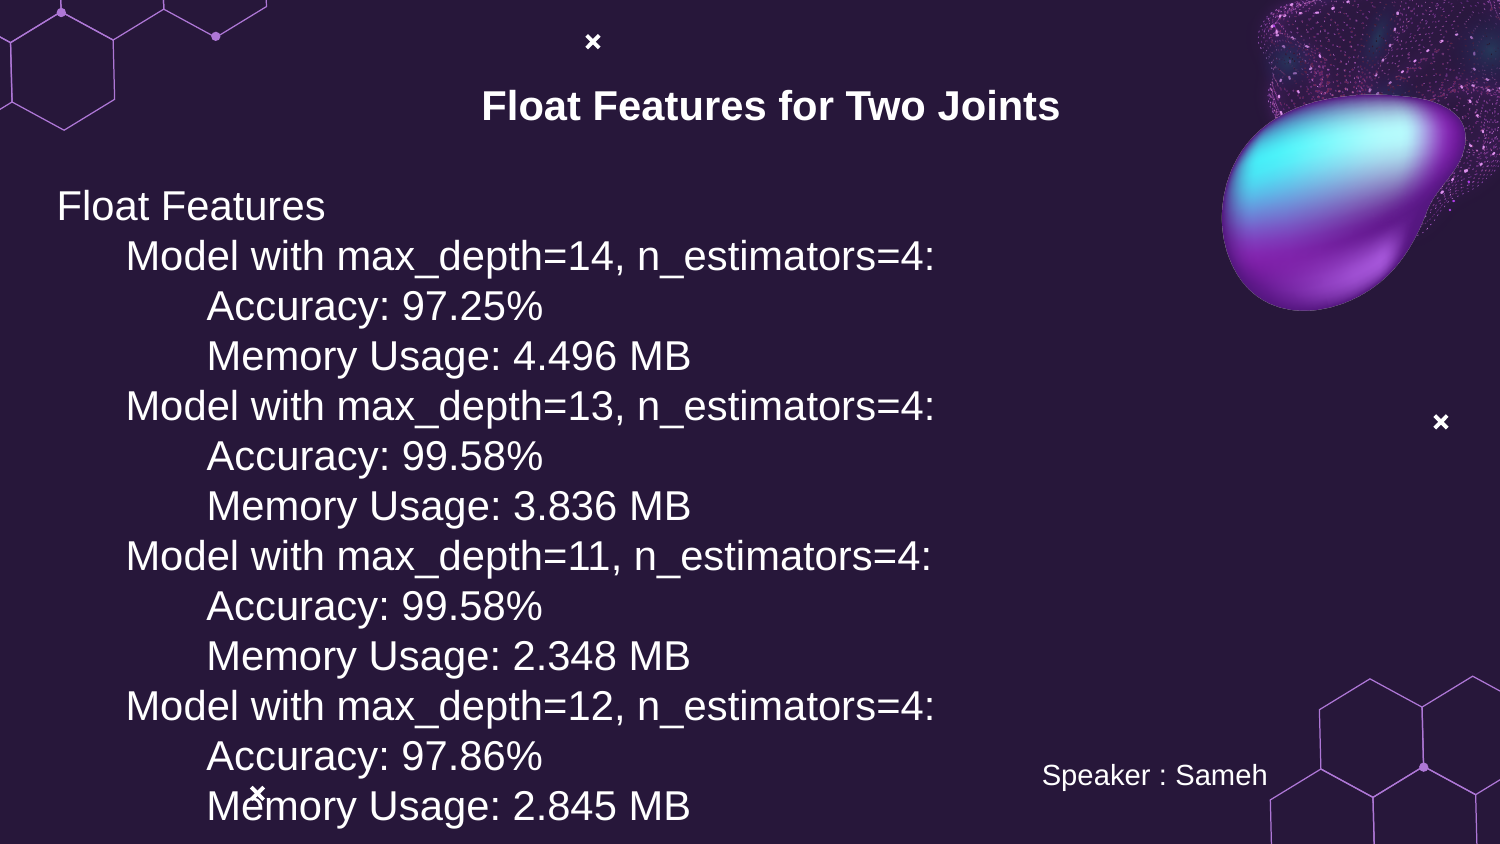

Float Features for Two Joints

Float Features
      Model with max_depth=14, n_estimators=4:
	Accuracy: 97.25%
	Memory Usage: 4.496 MB
      Model with max_depth=13, n_estimators=4:
	Accuracy: 99.58%
	Memory Usage: 3.836 MB
      Model with max_depth=11, n_estimators=4:
             Accuracy: 99.58%
             Memory Usage: 2.348 MB
      Model with max_depth=12, n_estimators=4:
             Accuracy: 97.86%
             Memory Usage: 2.845 MB
Speaker : Sameh